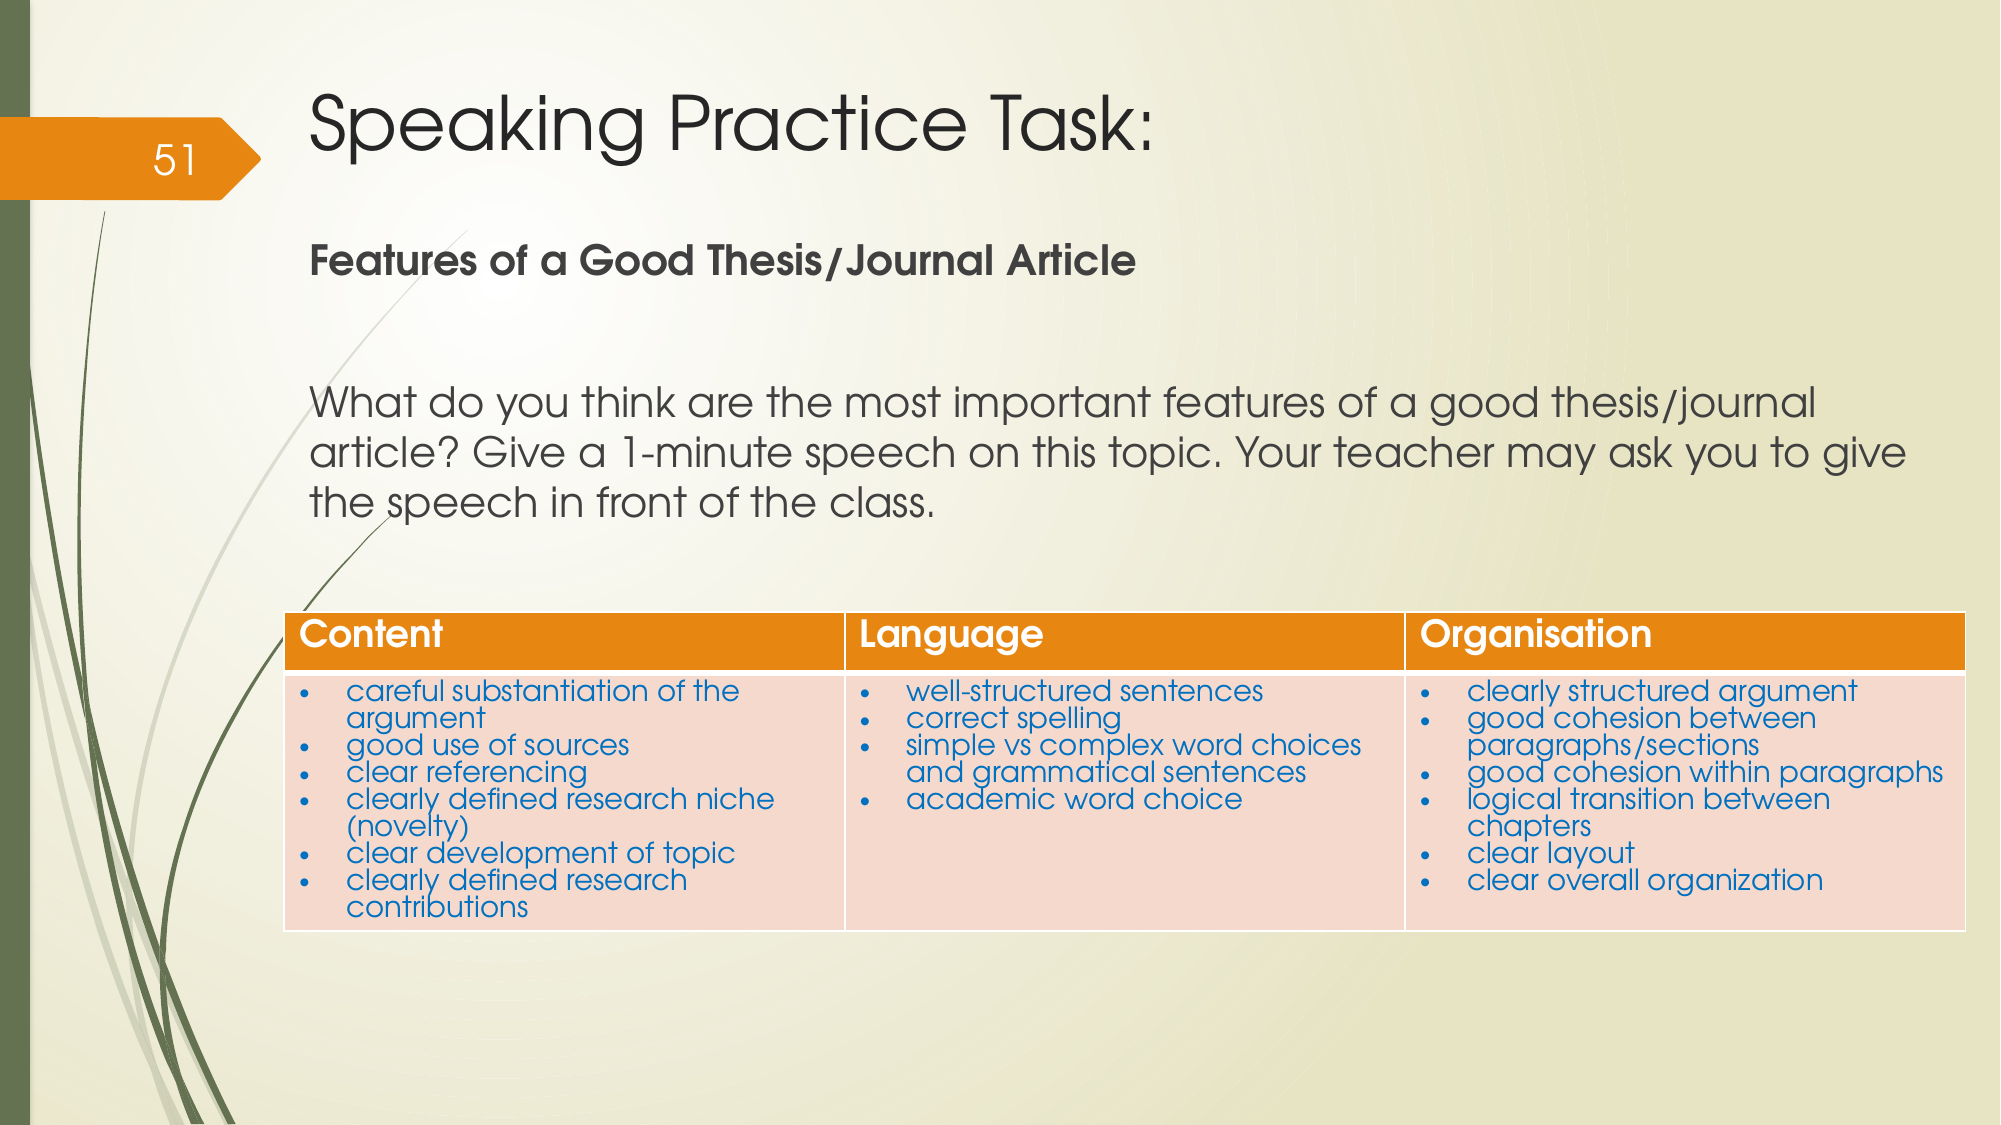

# Speaking Practice Task:
51
Features of a Good Thesis/Journal Article

What do you think are the most important features of a good thesis/journal article? Give a 1-minute speech on this topic. Your teacher may ask you to give the speech in front of the class.

| Content | Language | Organisation |
| --- | --- | --- |
| careful substantiation of the argument good use of sources clear referencing clearly defined research niche (novelty) clear development of topic clearly defined research contributions | well-structured sentences correct spelling simple vs complex word choices and grammatical sentences academic word choice | clearly structured argument good cohesion between paragraphs/sections good cohesion within paragraphs logical transition between chapters clear layout clear overall organization |